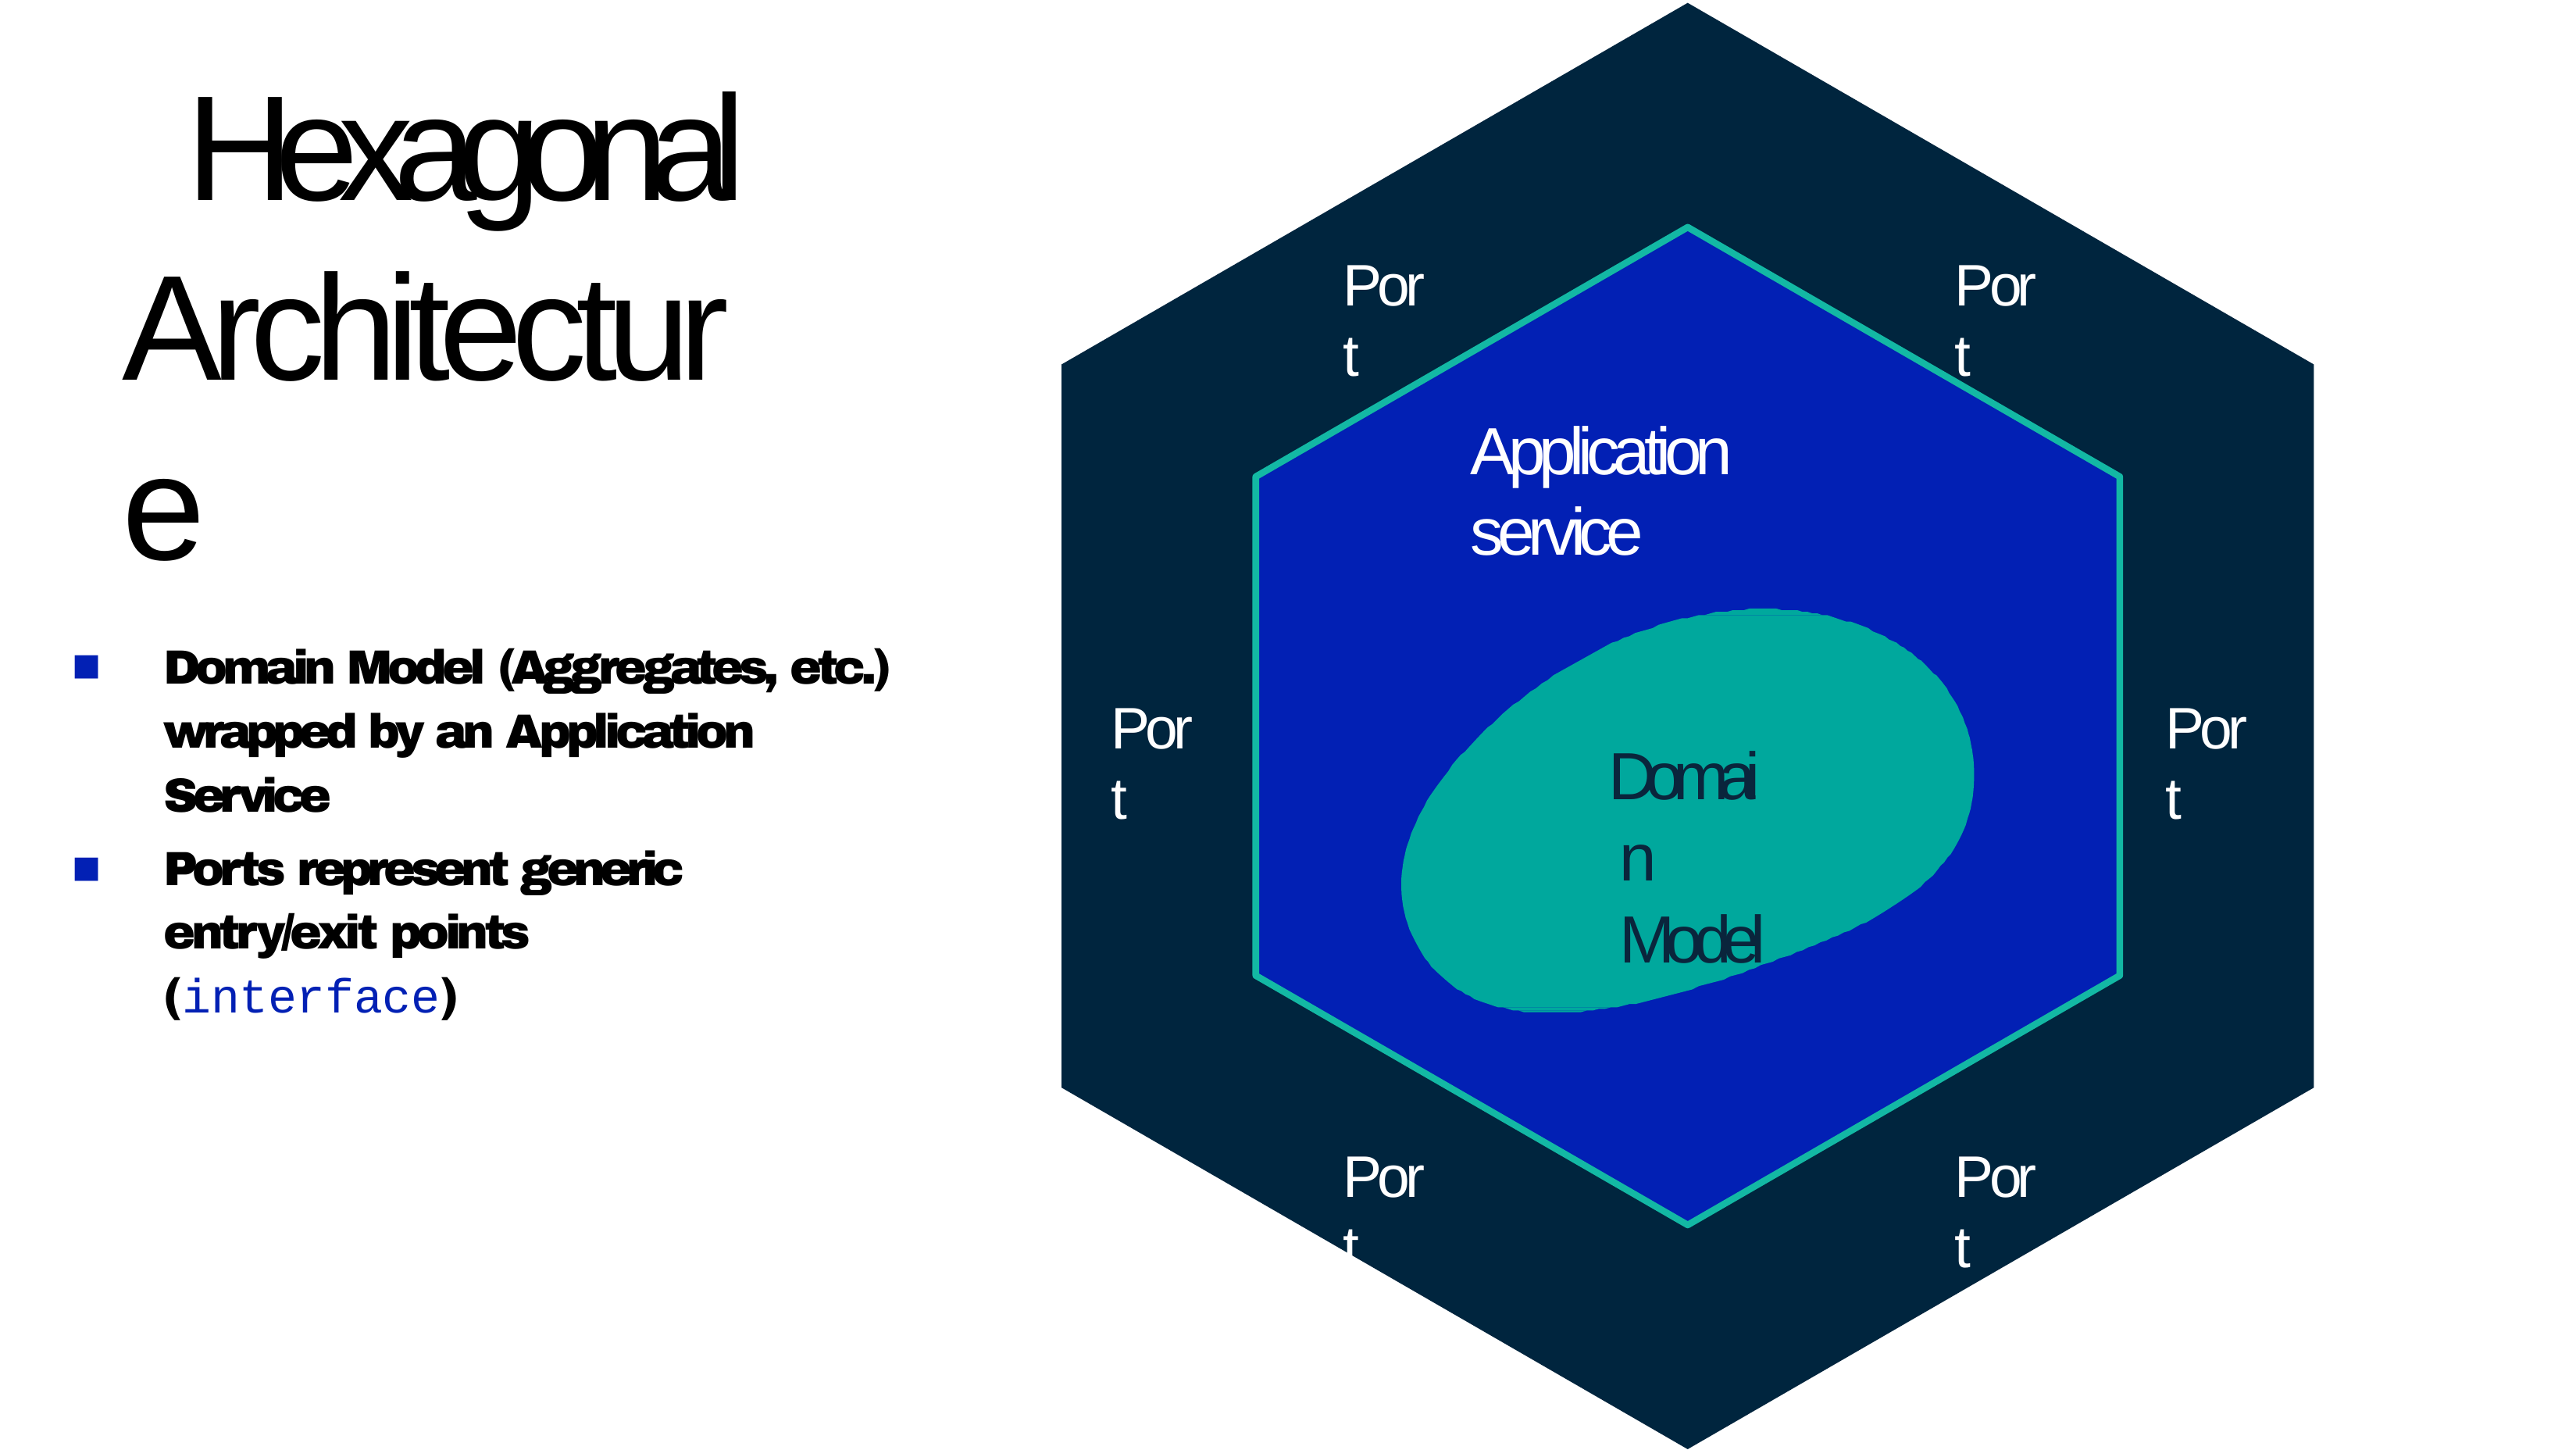

# Hexagonal  Architecture

Port
Port
Application service

Domain Model (Aggregates, etc.)  wrapped by an Application Service
Port
Port
Domain  Model
Ports represent generic  entry/exit points (interface)
■
Port
Port